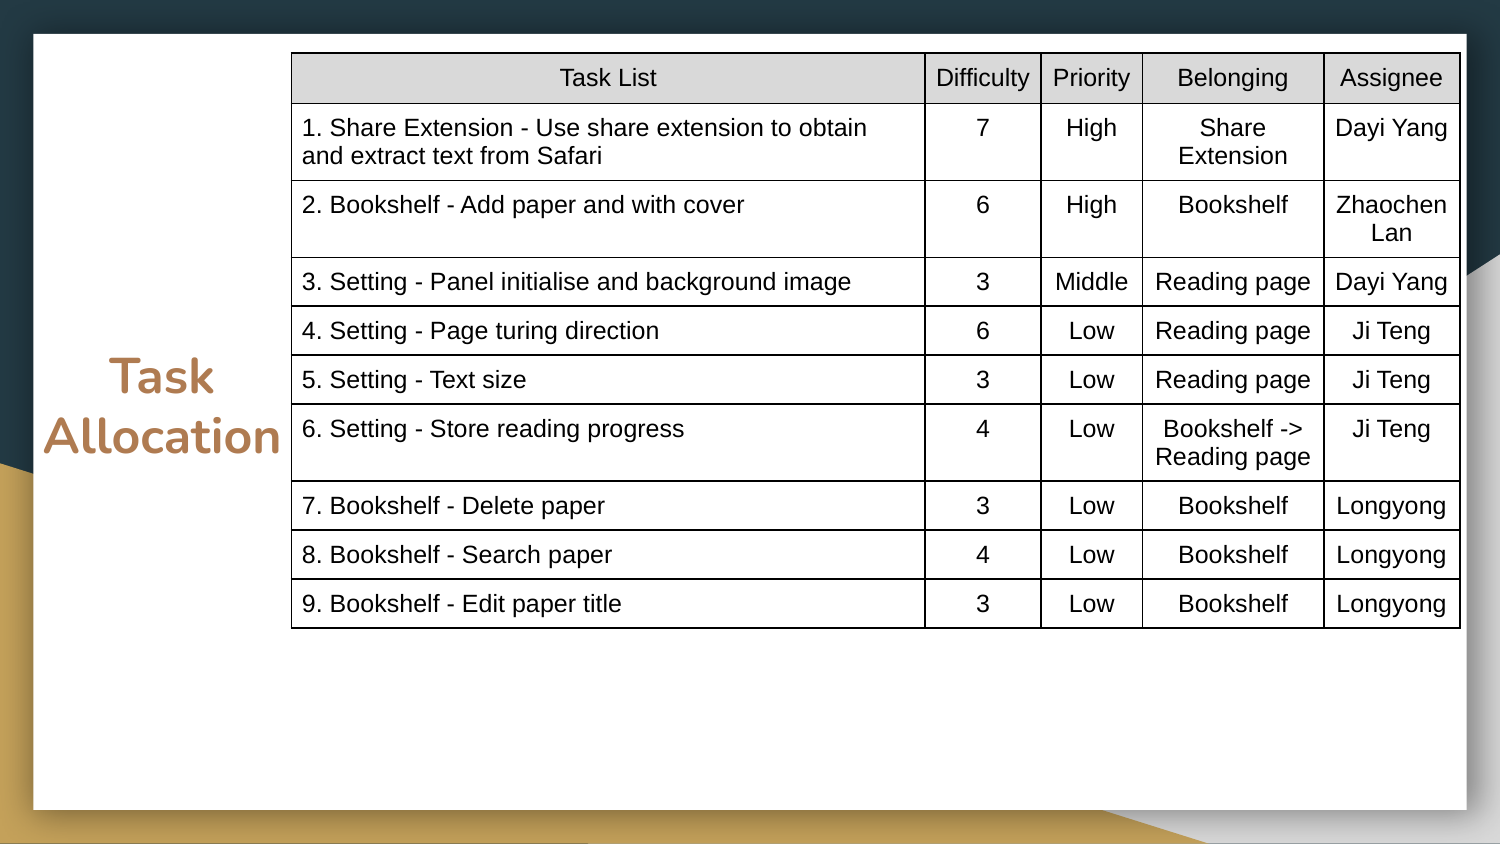

| Task List | Difficulty | Priority | Belonging | Assignee |
| --- | --- | --- | --- | --- |
| 1. Share Extension - Use share extension to obtain and extract text from Safari | 7 | High | Share Extension | Dayi Yang |
| 2. Bookshelf - Add paper and with cover | 6 | High | Bookshelf | Zhaochen Lan |
| 3. Setting - Panel initialise and background image | 3 | Middle | Reading page | Dayi Yang |
| 4. Setting - Page turing direction | 6 | Low | Reading page | Ji Teng |
| 5. Setting - Text size | 3 | Low | Reading page | Ji Teng |
| 6. Setting - Store reading progress | 4 | Low | Bookshelf -> Reading page | Ji Teng |
| 7. Bookshelf - Delete paper | 3 | Low | Bookshelf | Longyong |
| 8. Bookshelf - Search paper | 4 | Low | Bookshelf | Longyong |
| 9. Bookshelf - Edit paper title | 3 | Low | Bookshelf | Longyong |
# Task
Allocation